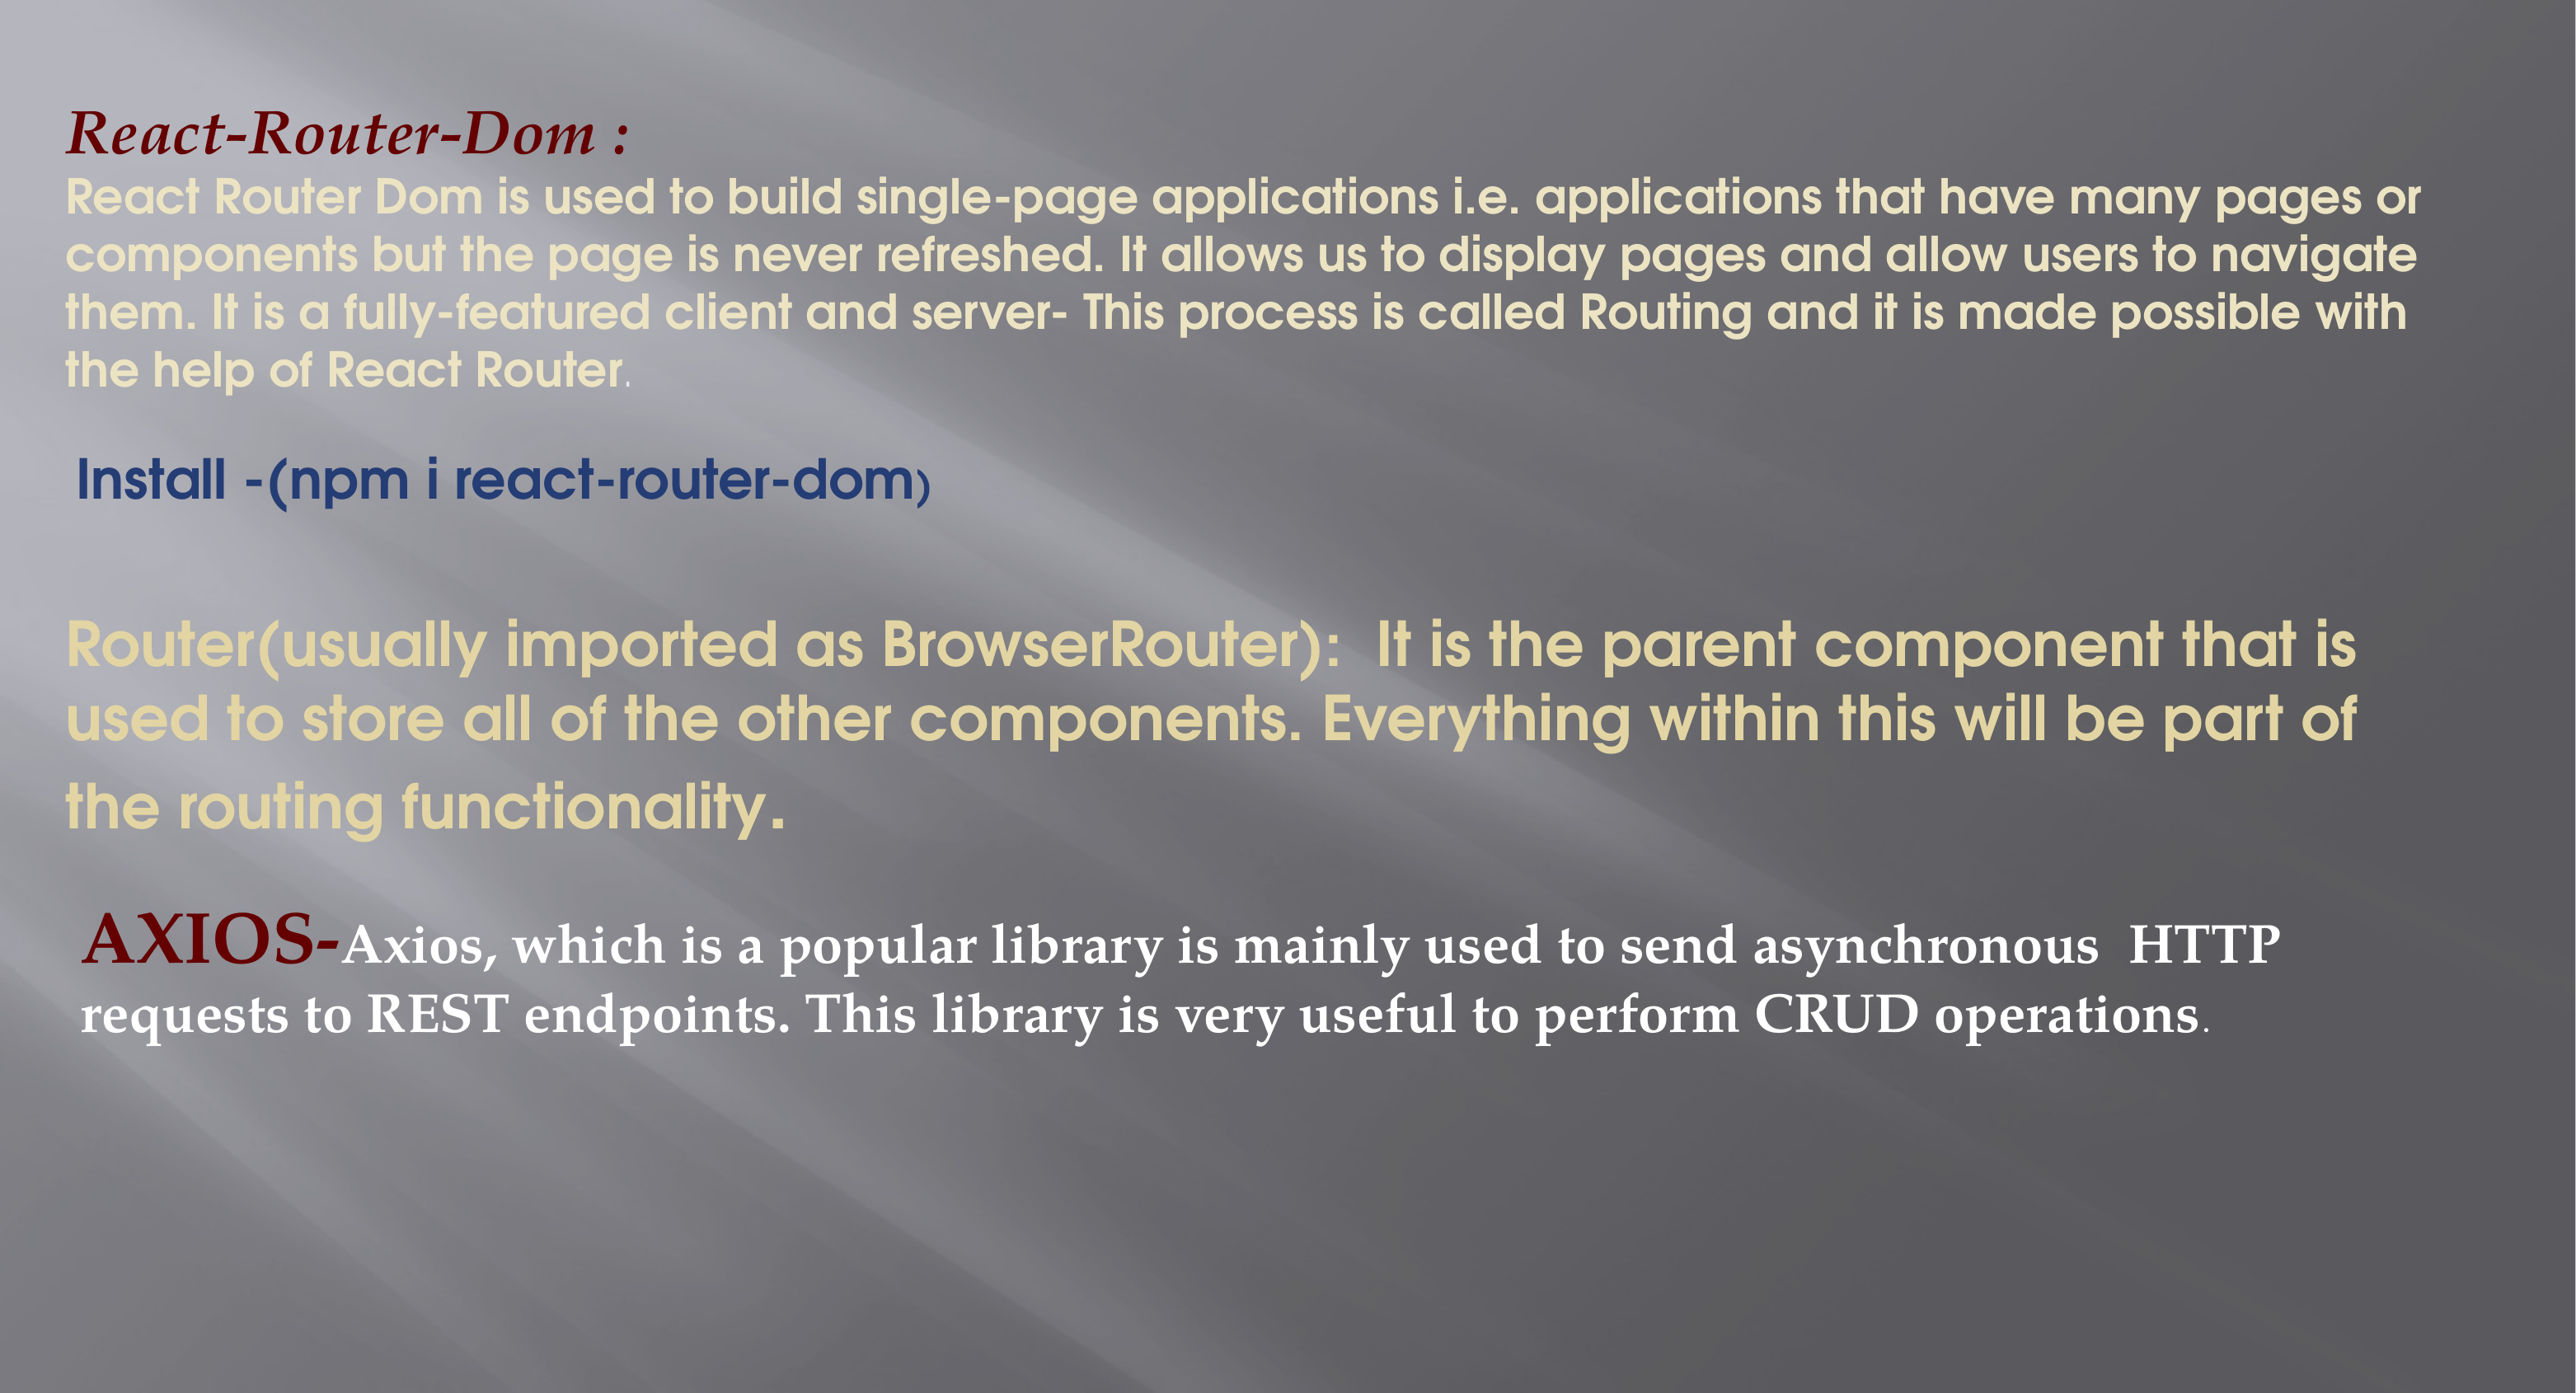

React-Router-Dom :
React Router Dom is used to build single-page applications i.e. applications that have many pages or components but the page is never refreshed. It allows us to display pages and allow users to navigate them. It is a fully-featured client and server- This process is called Routing and it is made possible with the help of React Router.
 Install -(npm i react-router-dom)
Router(usually imported as BrowserRouter):  It is the parent component that is used to store all of the other components. Everything within this will be part of the routing functionality.

AXIOS-Axios, which is a popular library is mainly used to send asynchronous  HTTP requests to REST endpoints. This library is very useful to perform CRUD operations.